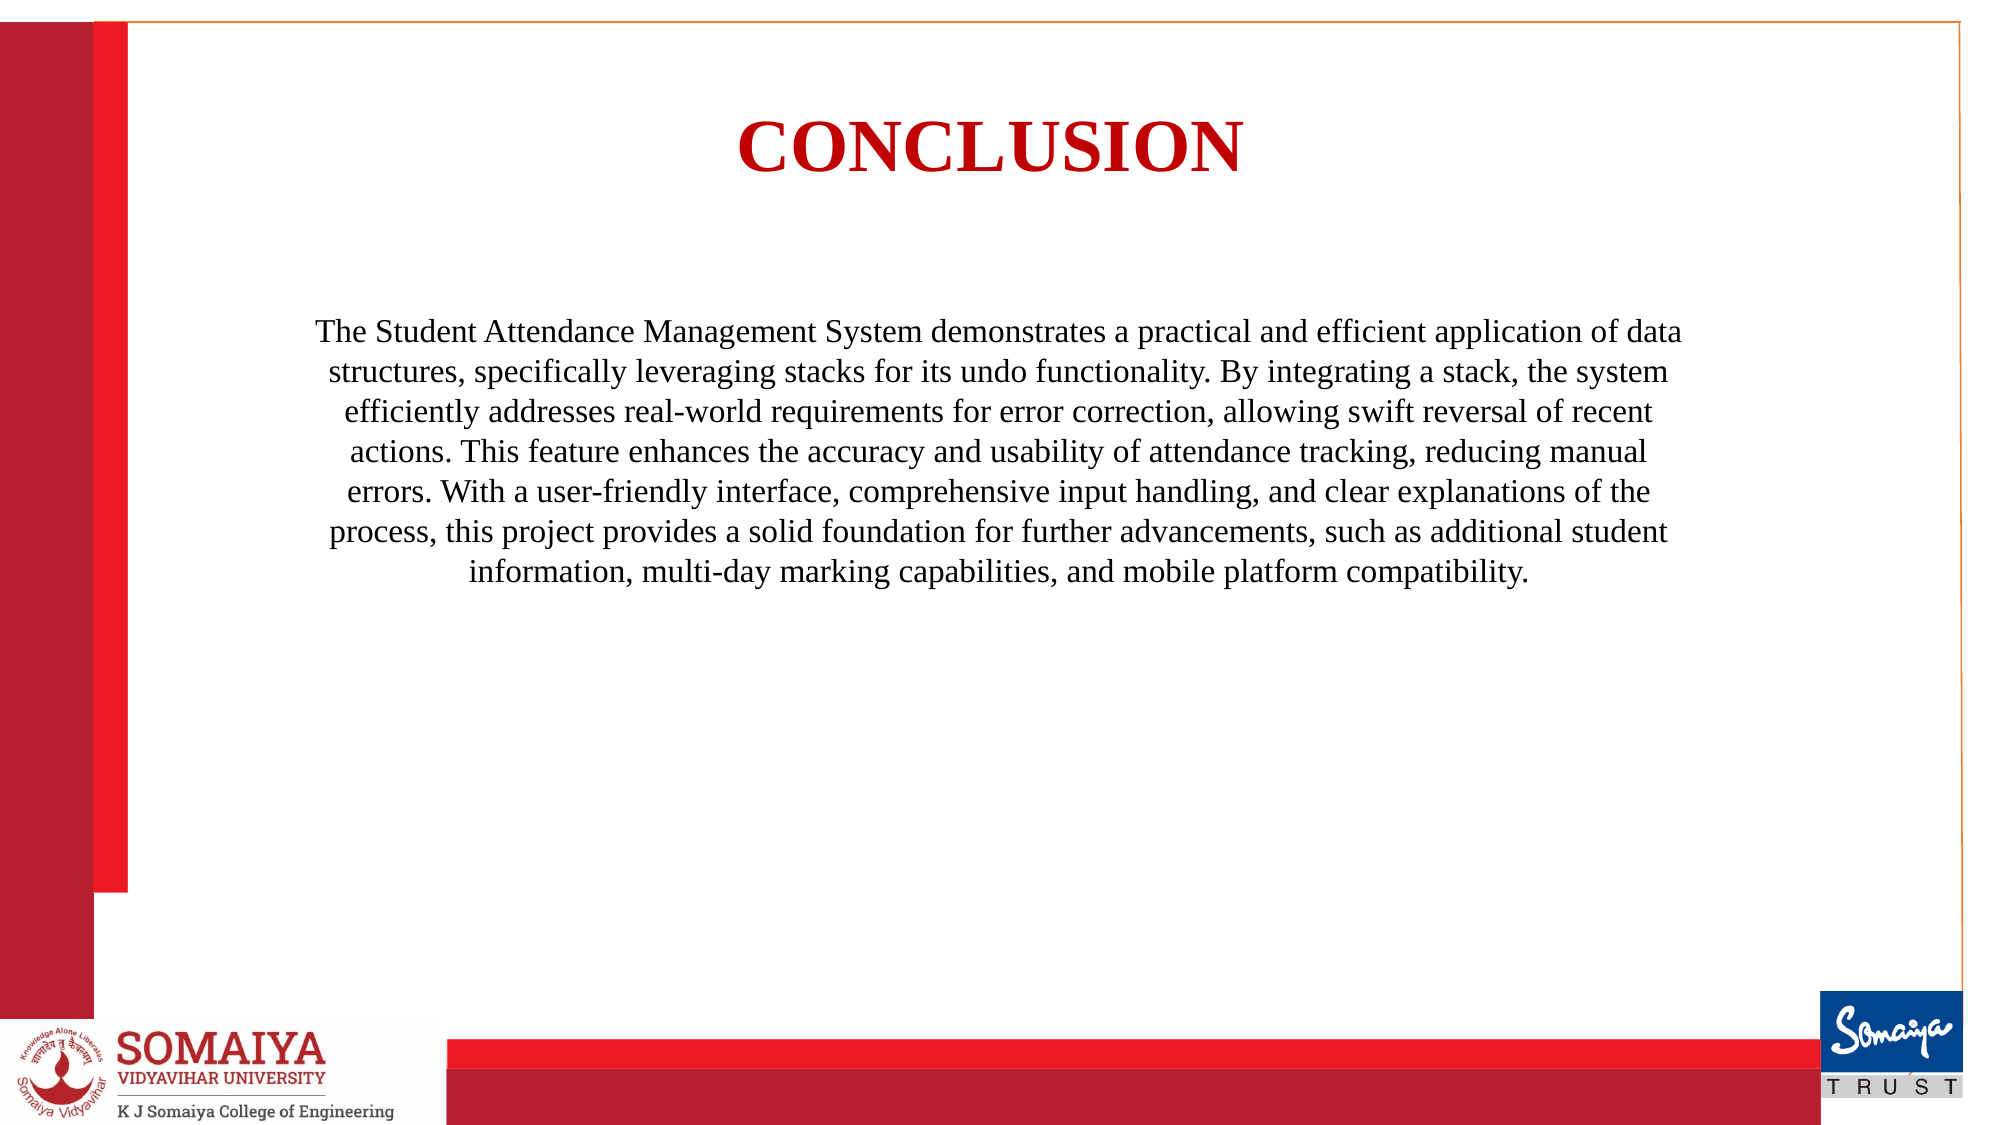

# CONCLUSION

The Student Attendance Management System demonstrates a practical and efficient application of data structures, specifically leveraging stacks for its undo functionality. By integrating a stack, the system efficiently addresses real-world requirements for error correction, allowing swift reversal of recent actions. This feature enhances the accuracy and usability of attendance tracking, reducing manual errors. With a user-friendly interface, comprehensive input handling, and clear explanations of the process, this project provides a solid foundation for further advancements, such as additional student information, multi-day marking capabilities, and mobile platform compatibility.